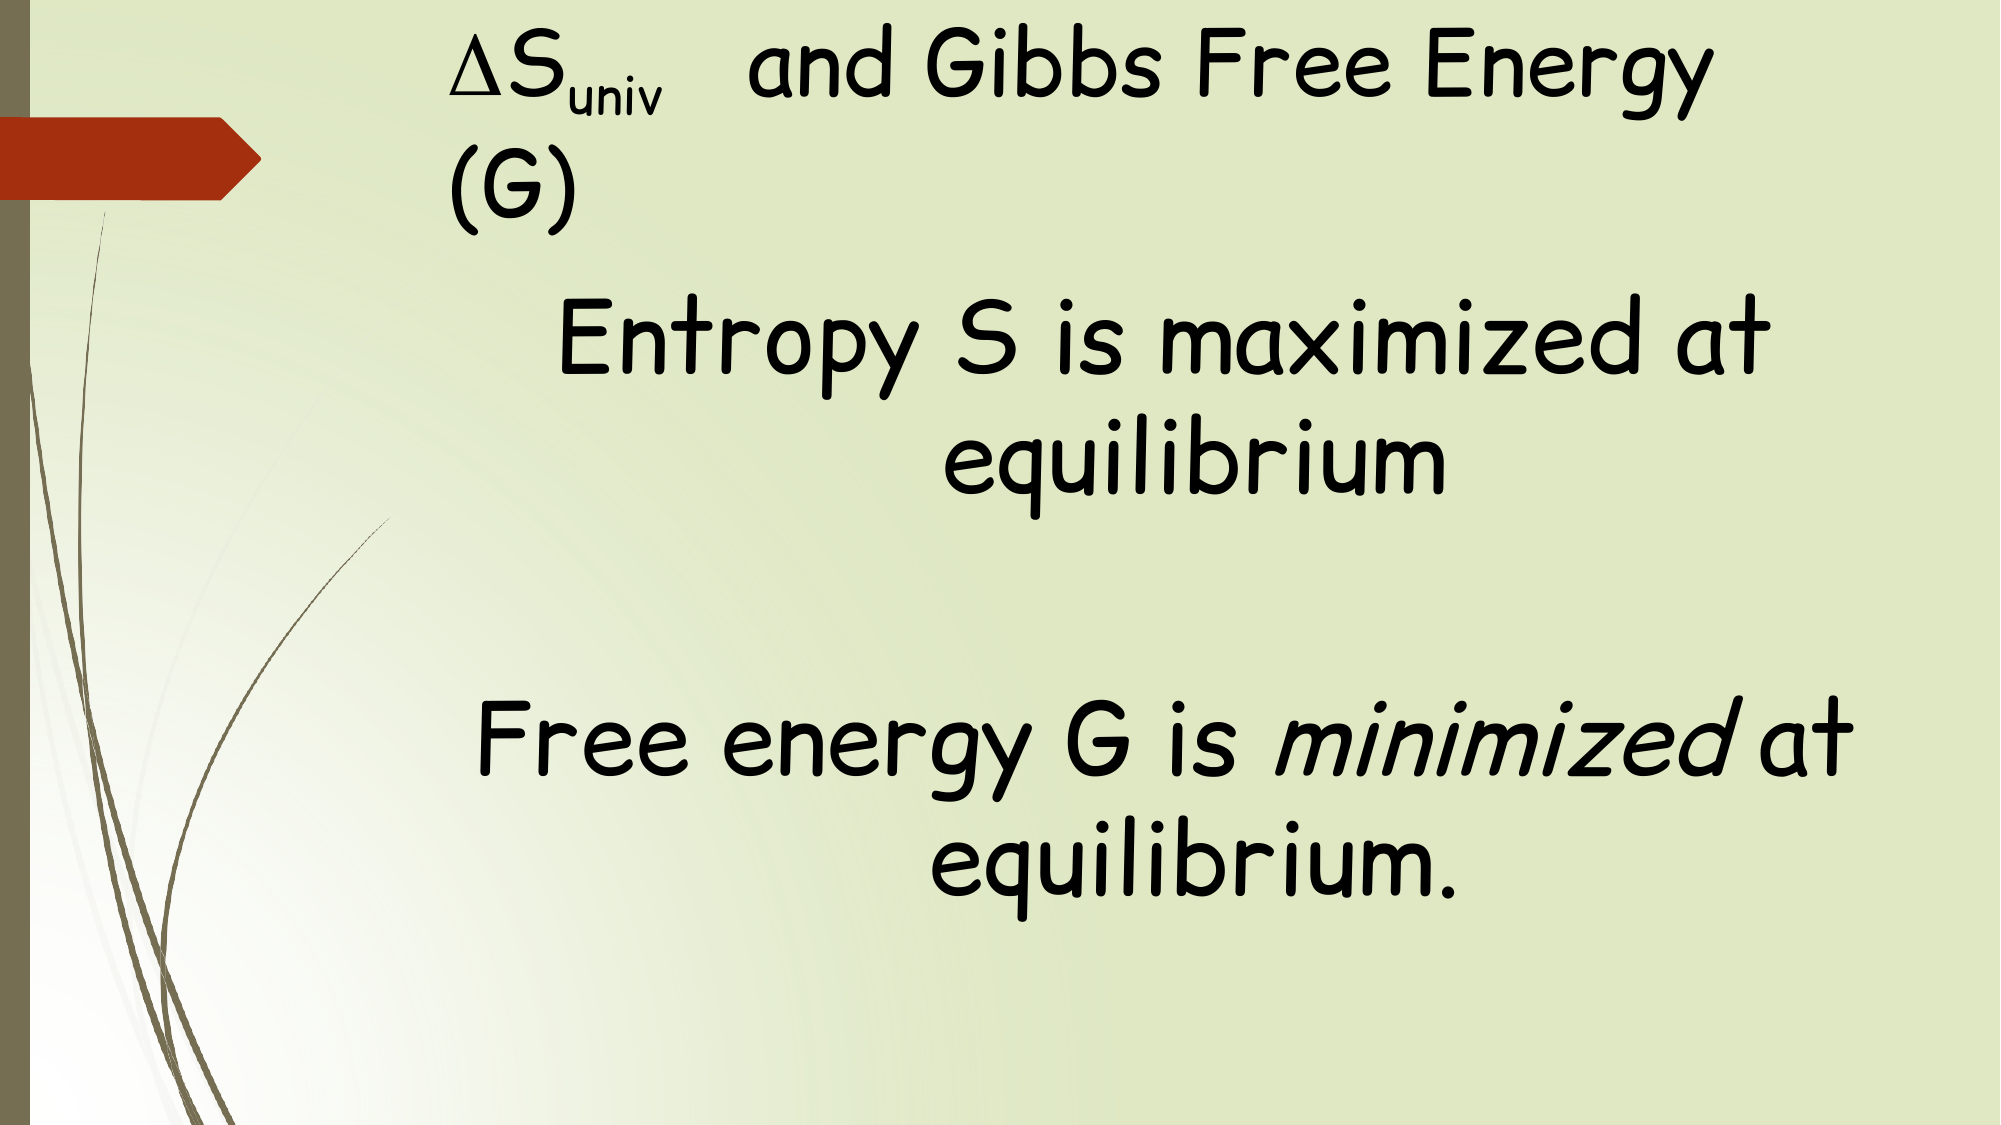

ΔSuniv	and Gibbs Free Energy (G)

Entropy S is maximized at  equilibrium
Free energy G is minimized at  equilibrium.